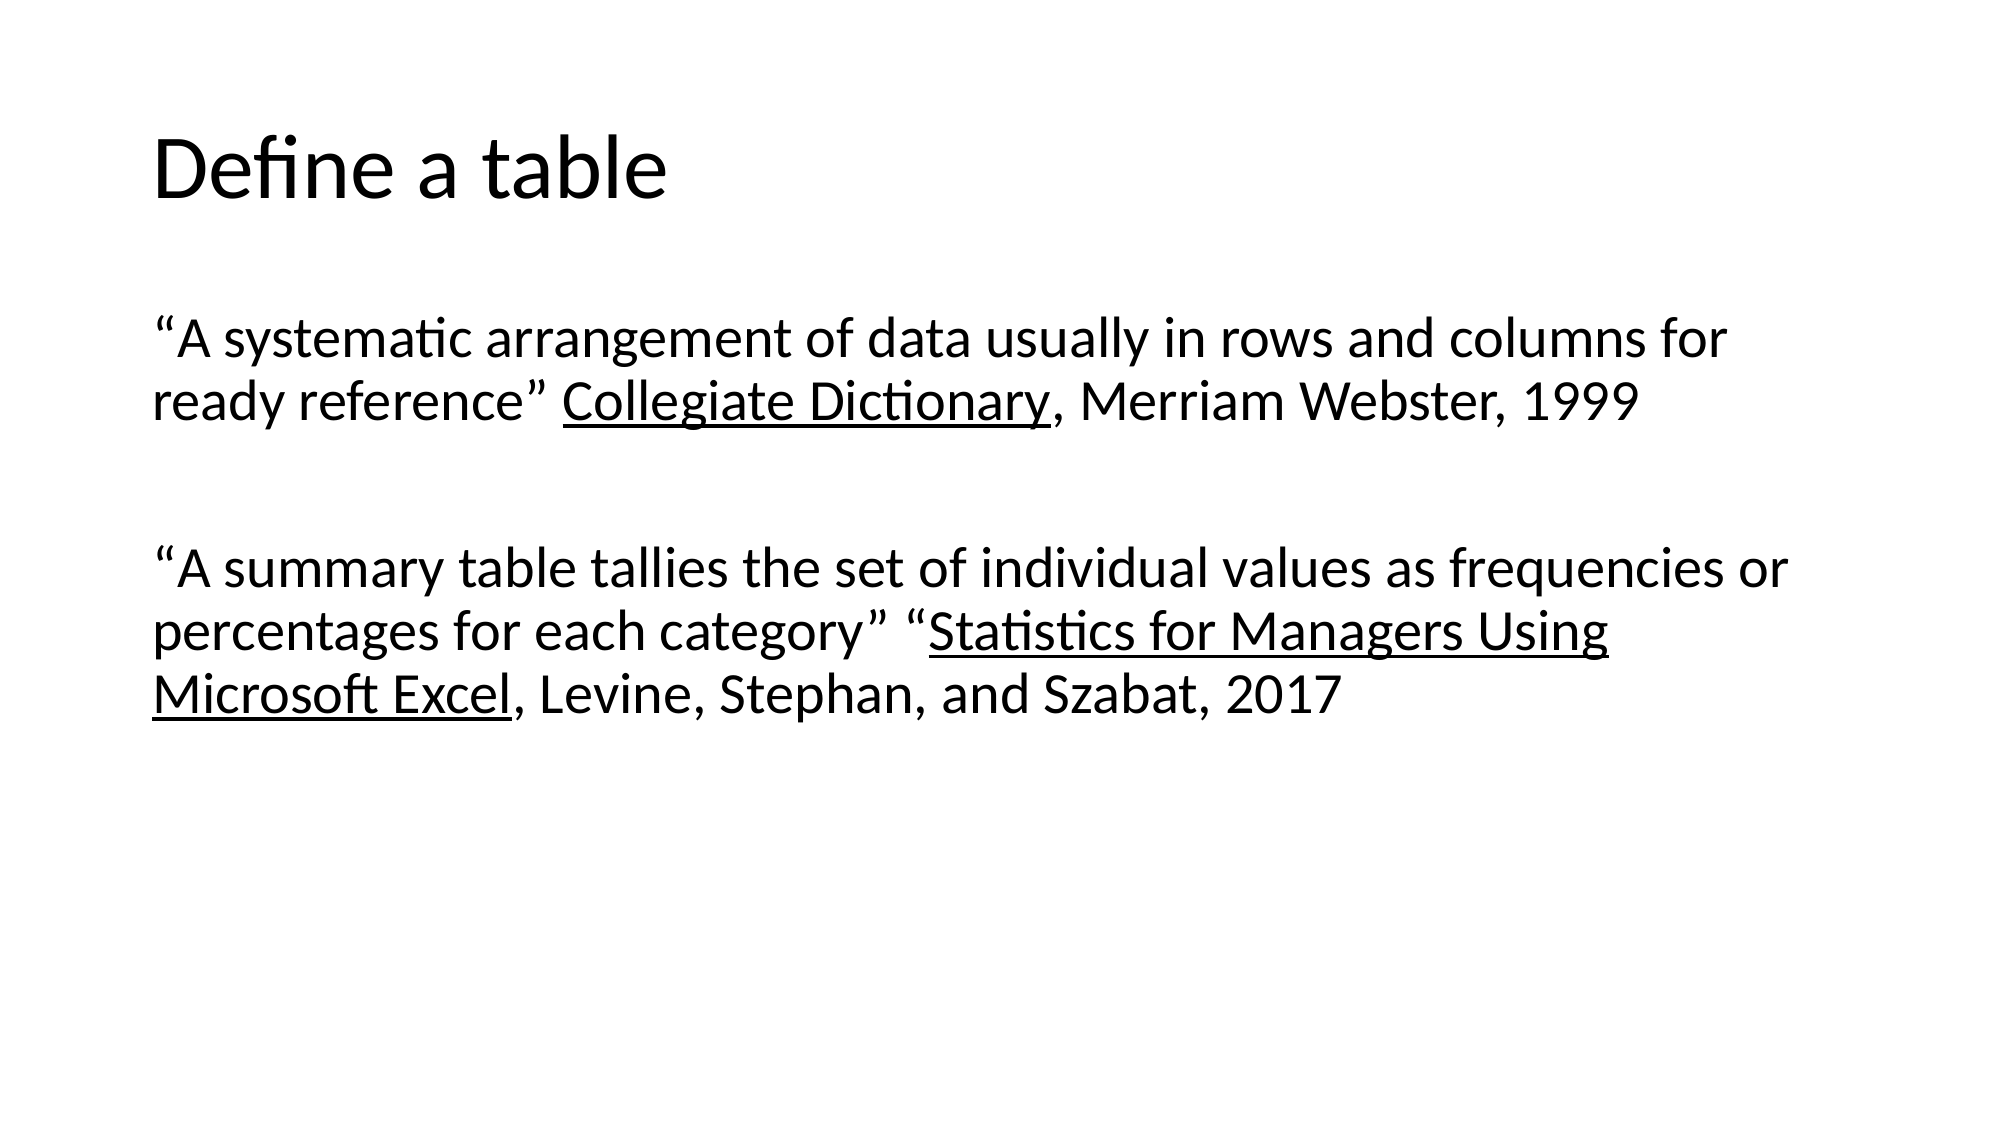

# Define a table
“A systematic arrangement of data usually in rows and columns for ready reference” Collegiate Dictionary, Merriam Webster, 1999

“A summary table tallies the set of individual values as frequencies or percentages for each category” “Statistics for Managers Using Microsoft Excel, Levine, Stephan, and Szabat, 2017